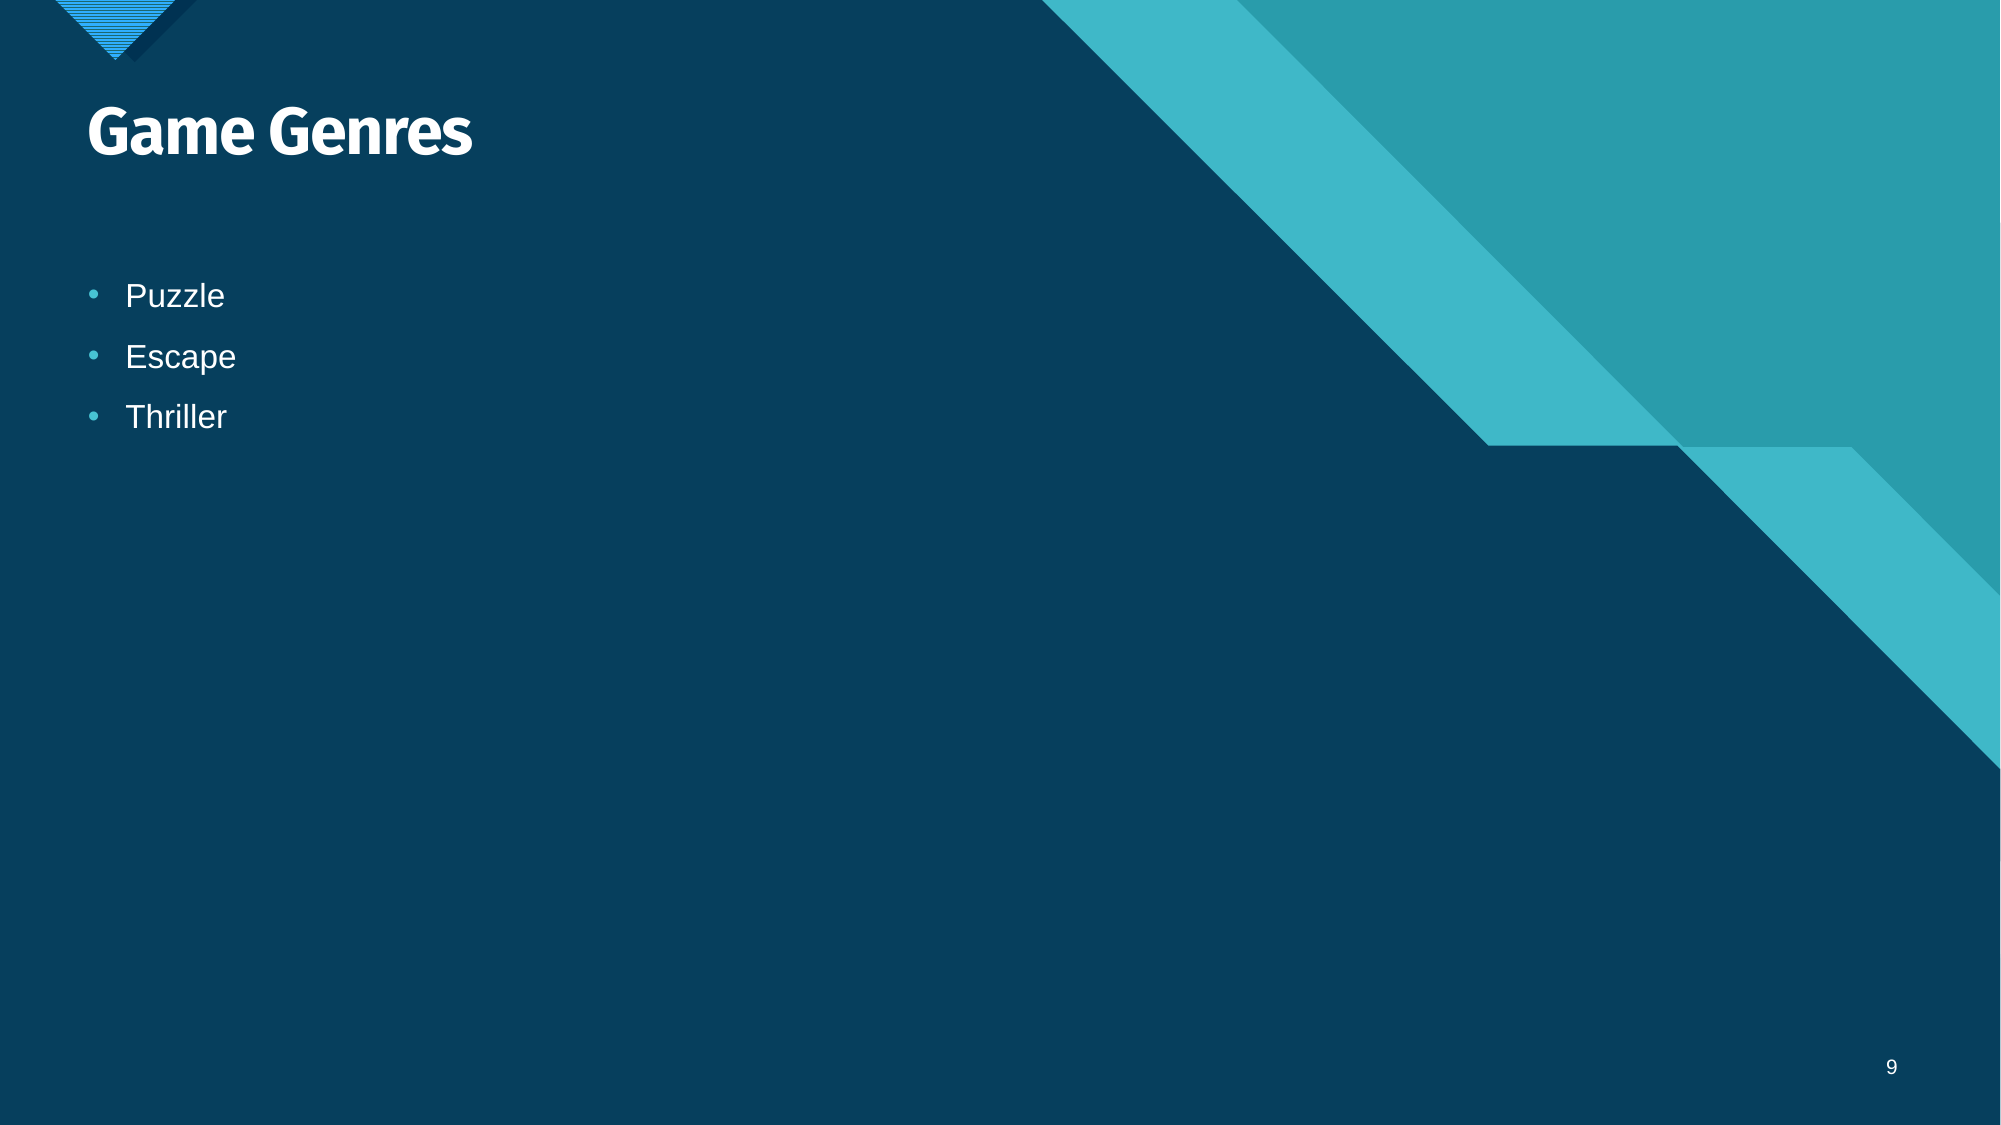

# Game Genres
Puzzle
Escape
Thriller
9